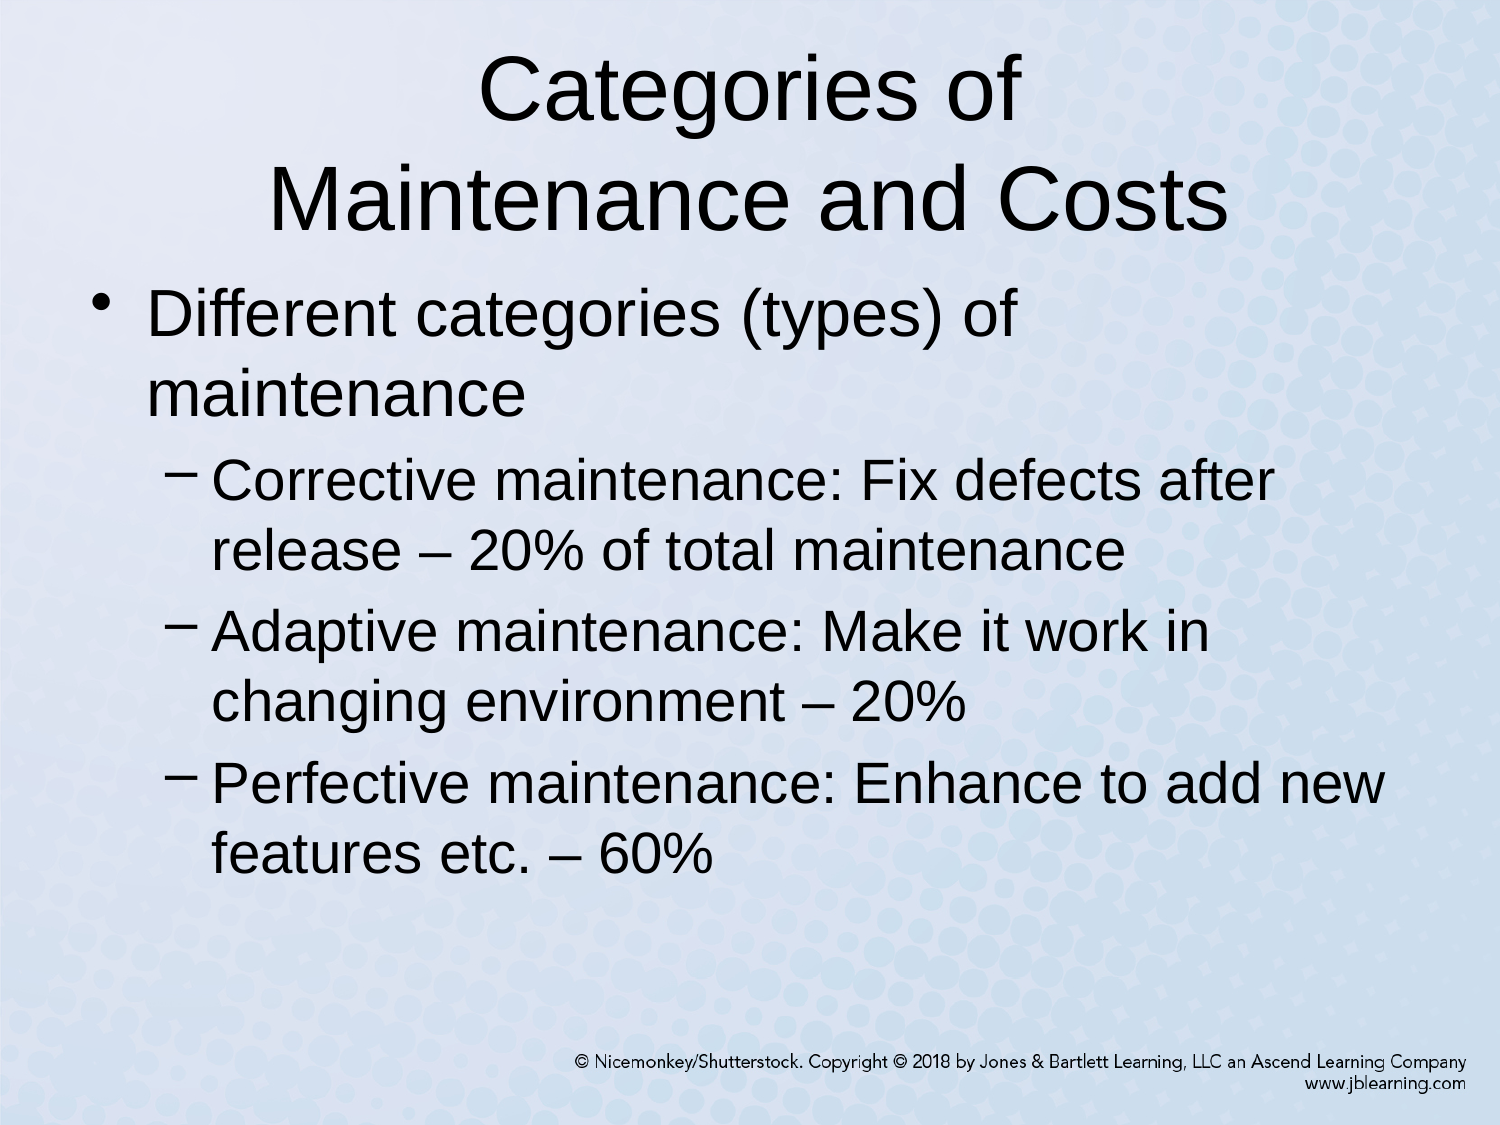

# Categories of Maintenance and Costs
Different categories (types) of maintenance
Corrective maintenance: Fix defects after release – 20% of total maintenance
Adaptive maintenance: Make it work in changing environment – 20%
Perfective maintenance: Enhance to add new features etc. – 60%